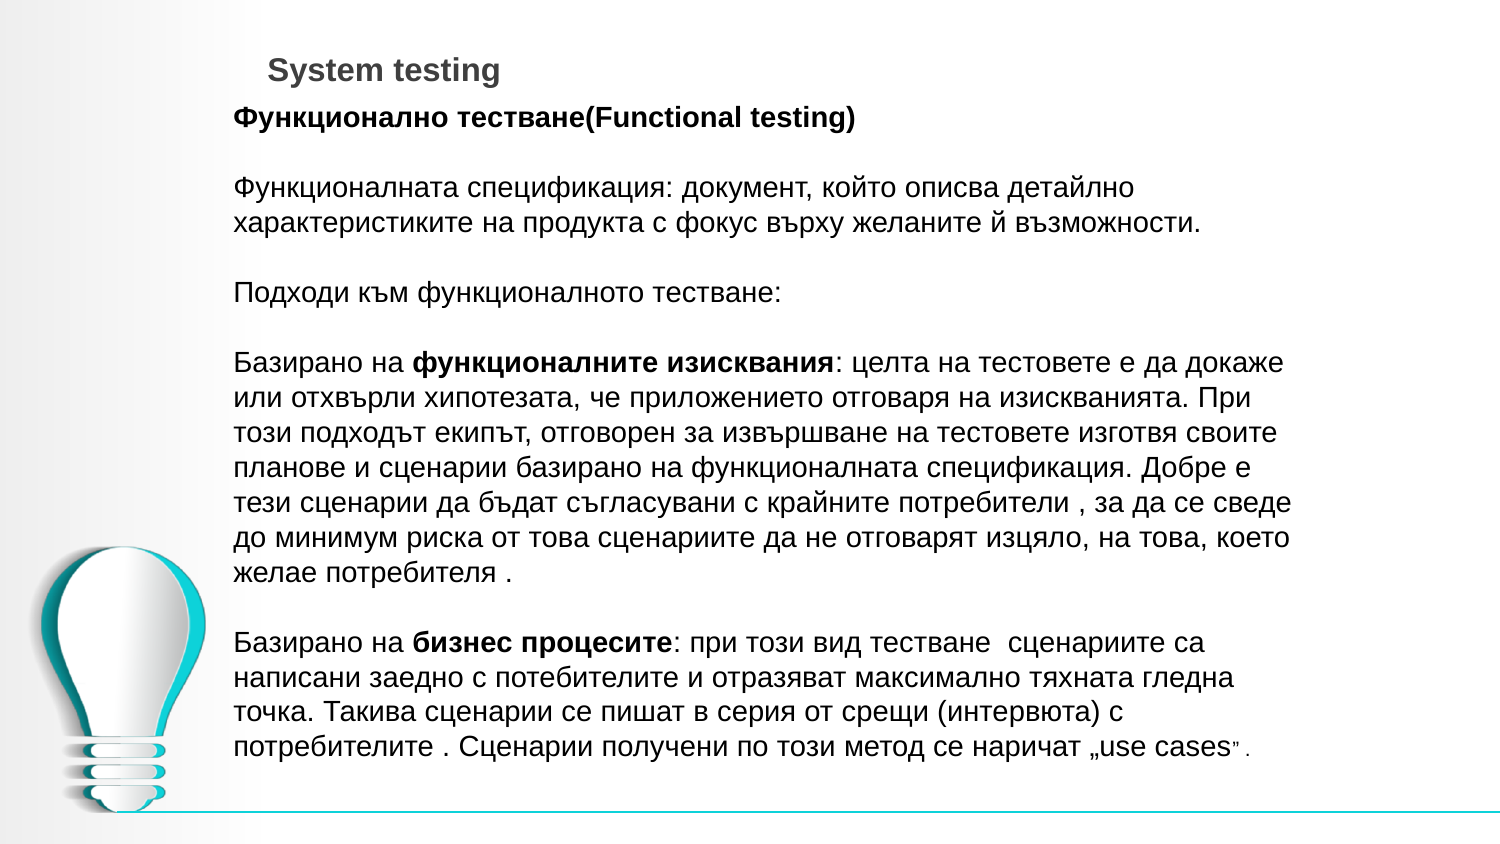

# System testing
Функционално тестване(Functional testing)

Функционалната спецификация: документ, който описва детайлно характеристиките на продукта с фокус върху желаните й възможности.

Подходи към функционалното тестване:

Базирано на функционалните изисквания: целта на тестовете е да докаже или отхвърли хипотезата, че приложението отговаря на изискванията. При този подходът екипът, отговорен за извършване на тестовете изготвя своите планове и сценарии базирано на функционалната спецификация. Добре е тези сценарии да бъдат съгласувани с крайните потребители , за да се сведе до минимум риска от това сценариите да не отговарят изцяло, на това, което желае потребителя .

Базирано на бизнес процесите: при този вид тестване  сценариите са написани заедно с потебителите и отразяват максимално тяхната гледна точка. Такива сценарии се пишат в серия от срещи (интервюта) с потребителите . Сценарии получени по този метод се наричат „use cases” .